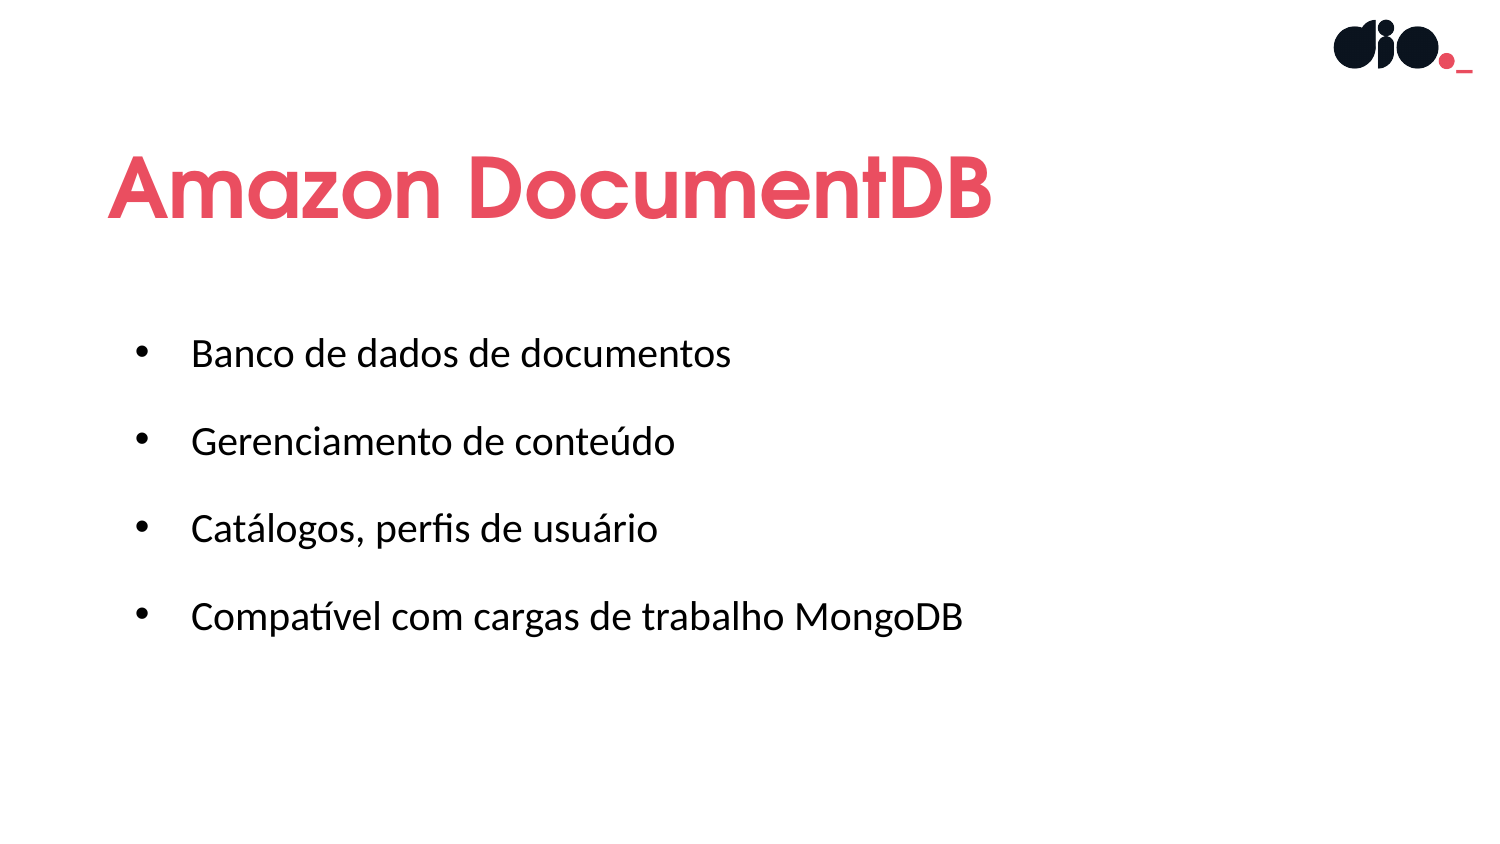

Amazon DocumentDB
Banco de dados de documentos
Gerenciamento de conteúdo
Catálogos, perfis de usuário
Compatível com cargas de trabalho MongoDB